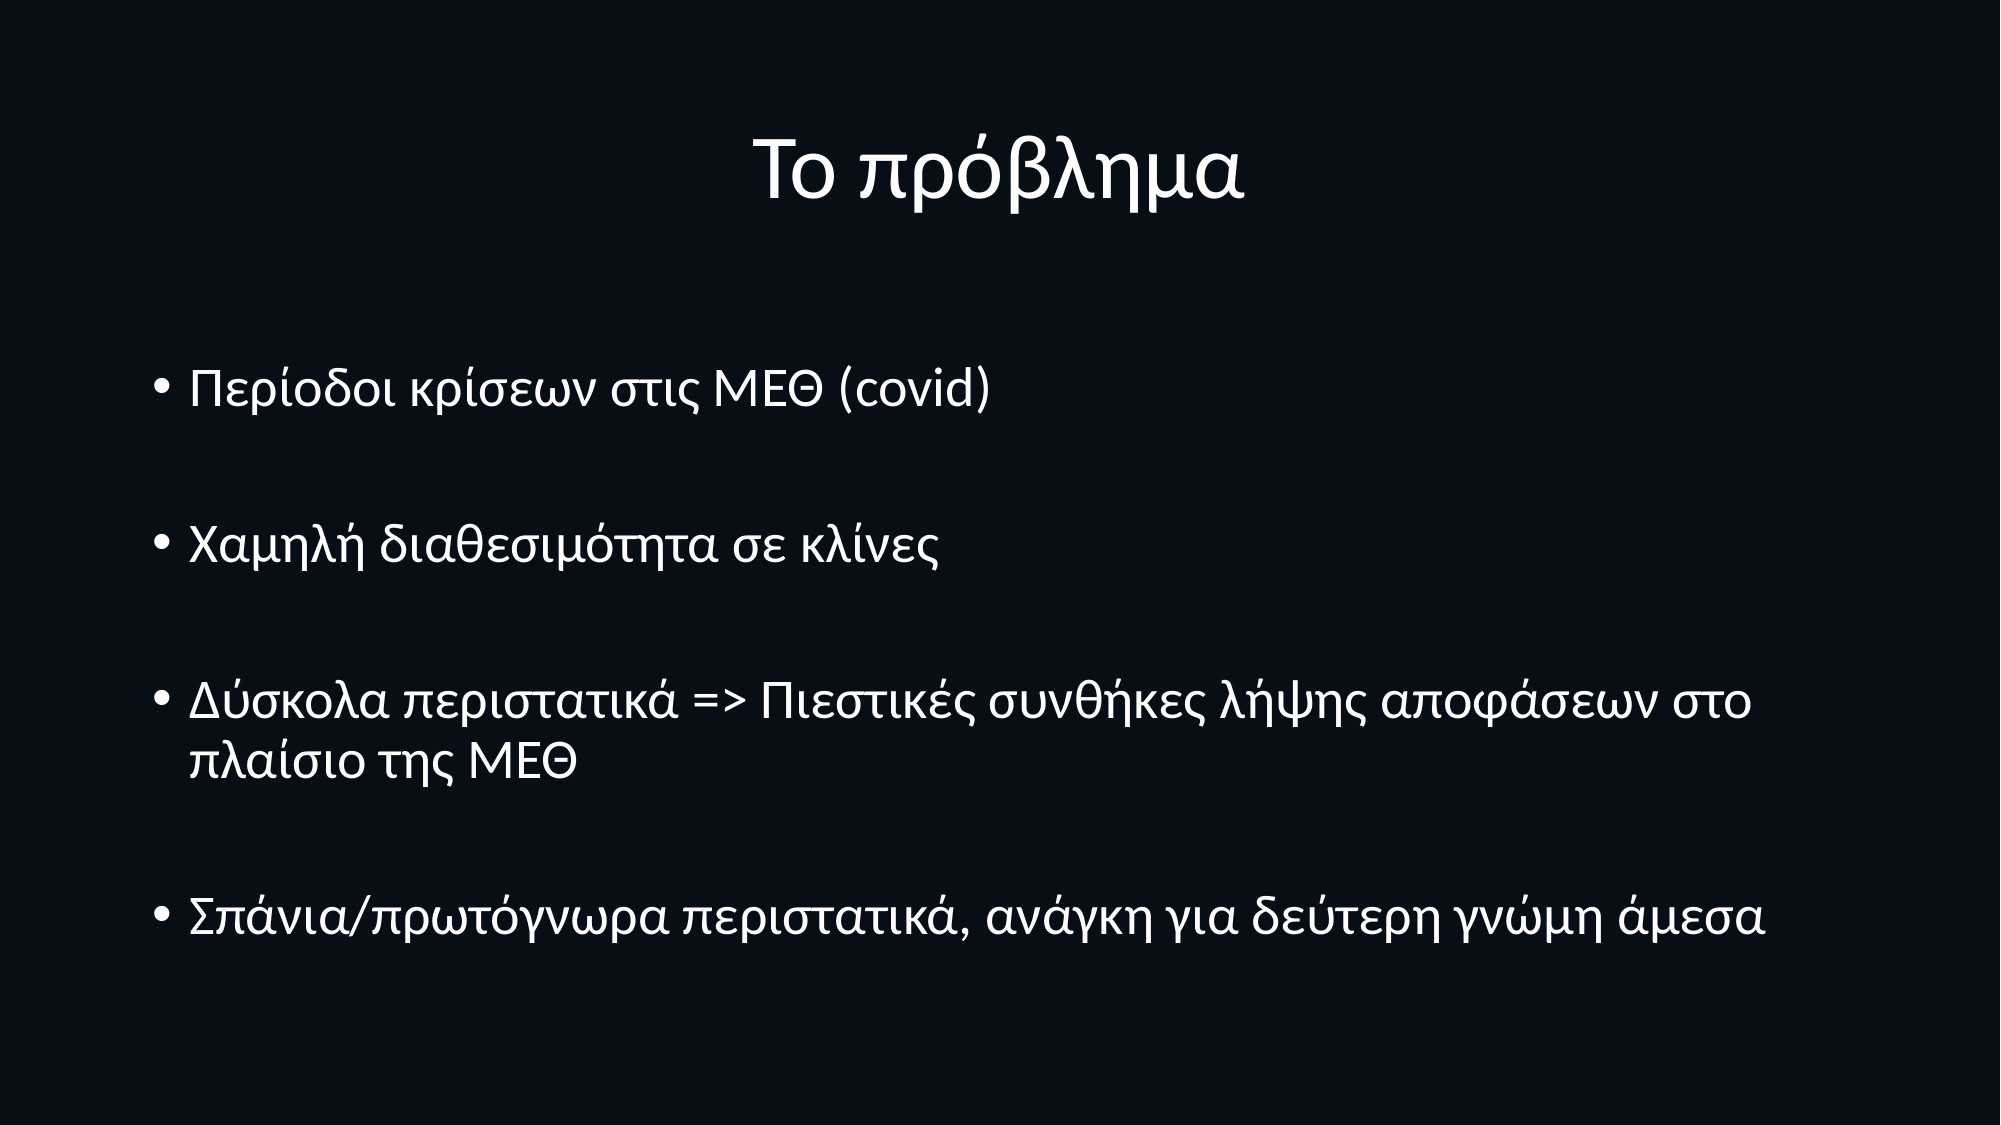

# Το πρόβλημα
Περίοδοι κρίσεων στις ΜΕΘ (covid)

Χαμηλή διαθεσιμότητα σε κλίνες

Δύσκολα περιστατικά => Πιεστικές συνθήκες λήψης αποφάσεων στο πλαίσιο της ΜΕΘ

Σπάνια/πρωτόγνωρα περιστατικά, ανάγκη για δεύτερη γνώμη άμεσα